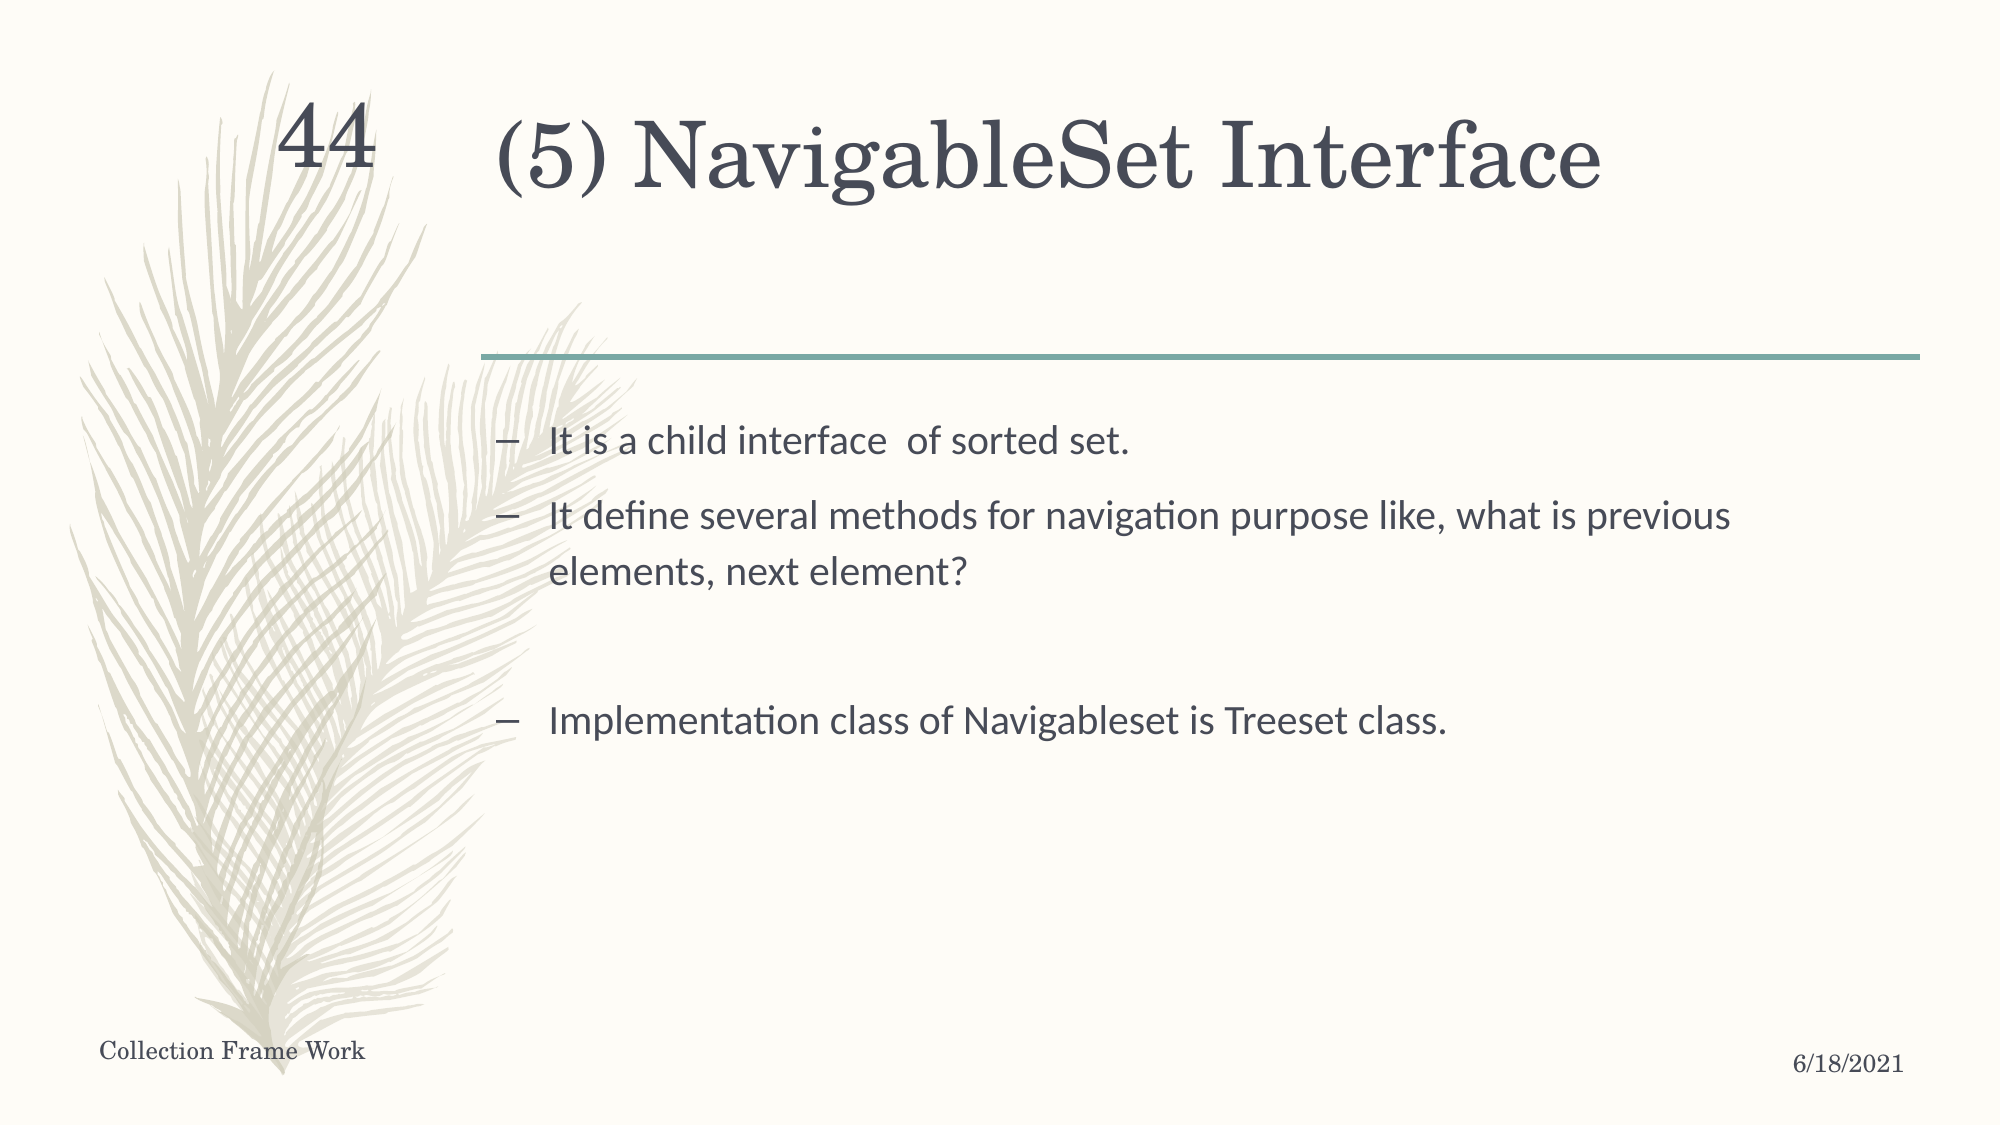

# (5) NavigableSet Interface
44
It is a child interface  of sorted set.
It define several methods for navigation purpose like, what is previous elements, next element?

Implementation class of Navigableset is Treeset class.

Collection Frame Work
6/18/2021